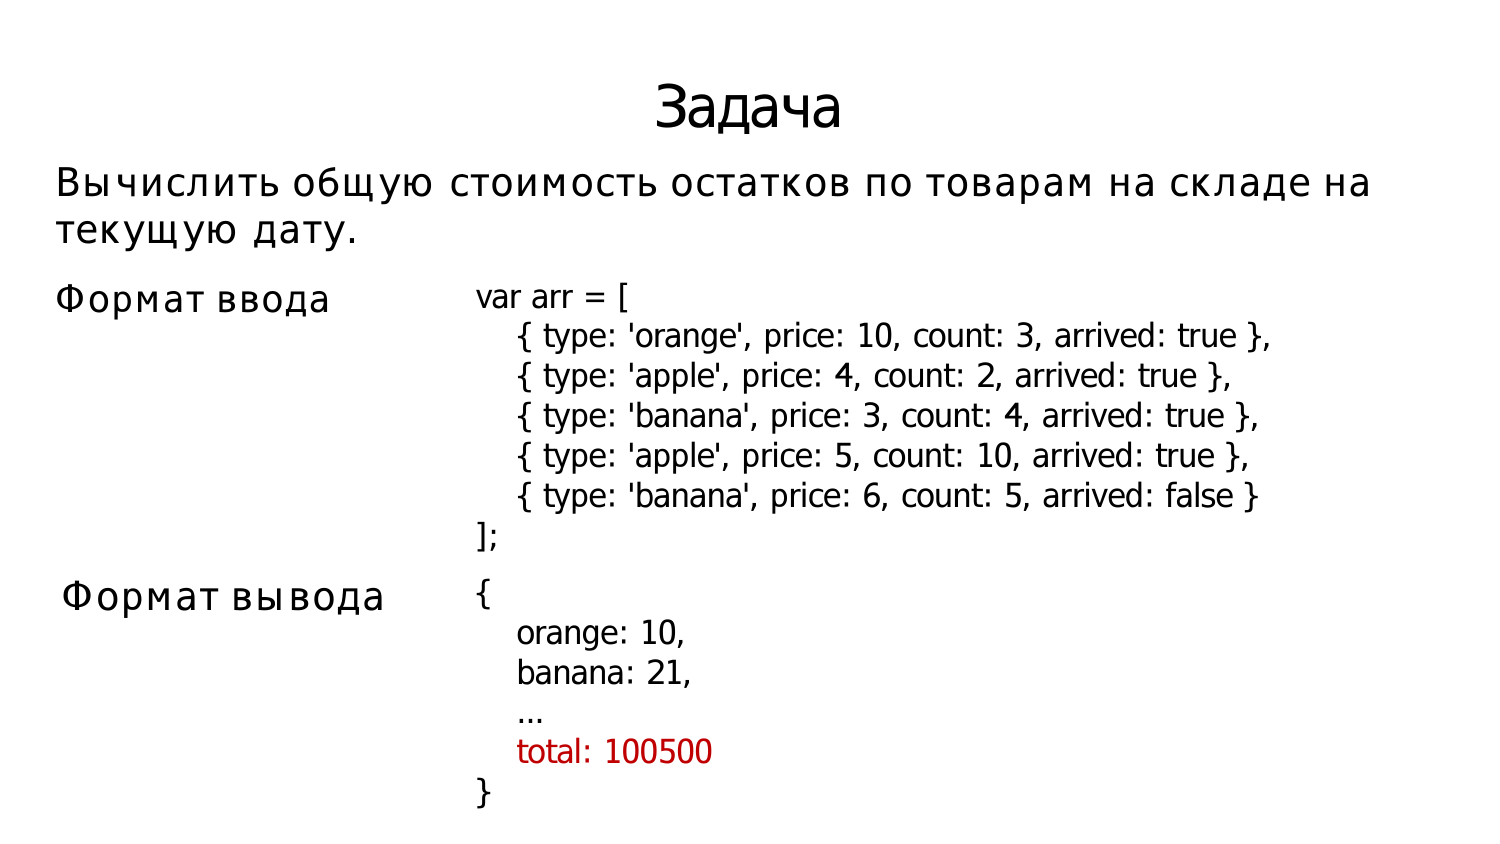

# Задача
Вычислить общую стоимость остатков по товарам на складе на текущую дату.
Формат ввода
var arr = [
    { type: 'orange', price: 10, count: 3, arrived: true },
    { type: 'apple', price: 4, count: 2, arrived: true },
    { type: 'banana', price: 3, count: 4, arrived: true },
    { type: 'apple', price: 5, count: 10, arrived: true },
    { type: 'banana', price: 6, count: 5, arrived: false }
];
Формат вывода
{
    orange: 10,
    banana: 21,
    …
    total: 100500
}